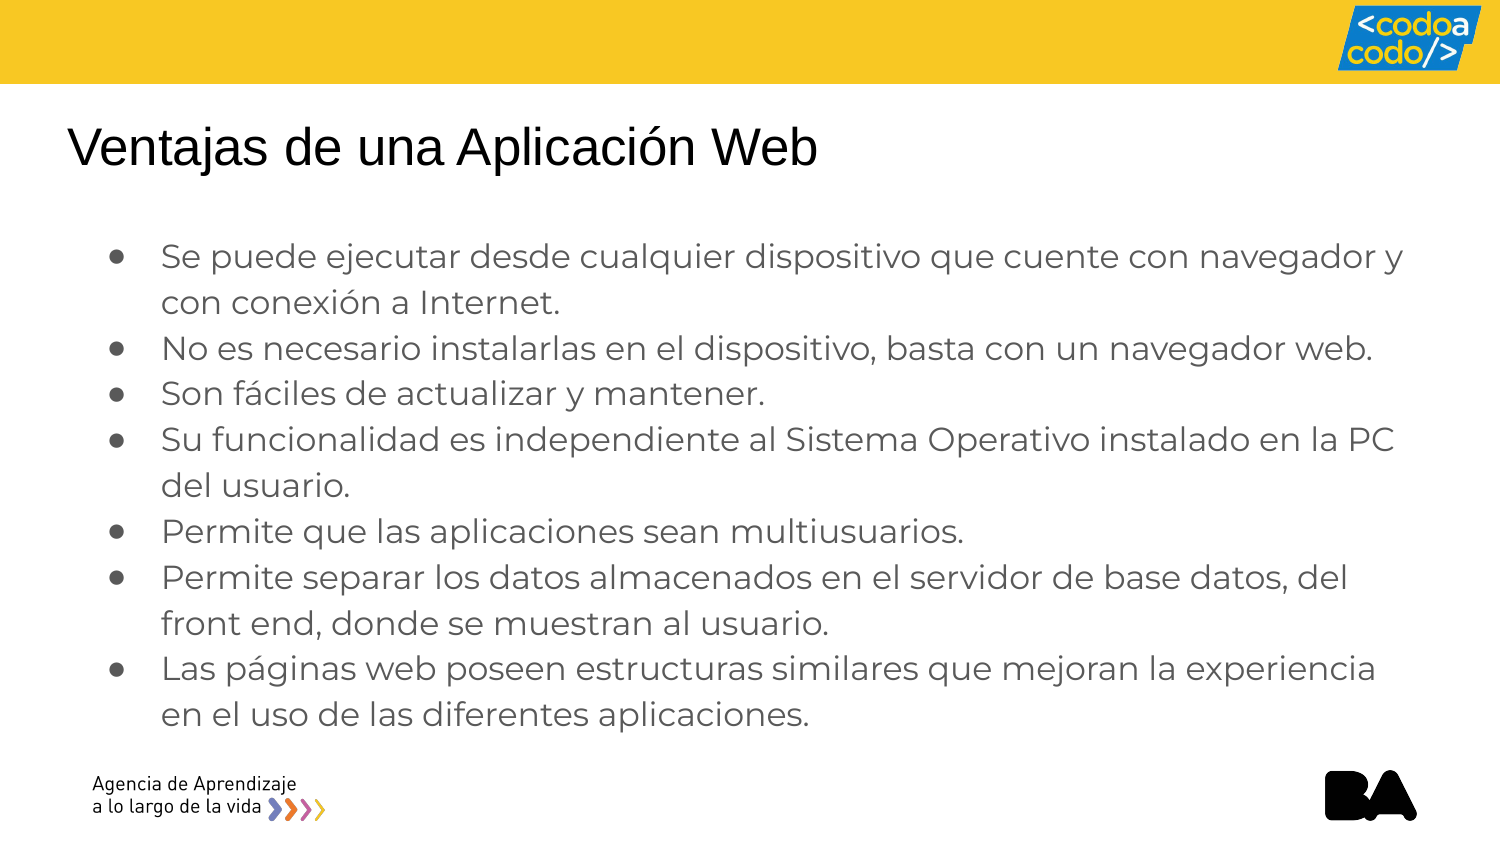

# Ventajas de una Aplicación Web
Se puede ejecutar desde cualquier dispositivo que cuente con navegador y con conexión a Internet.
No es necesario instalarlas en el dispositivo, basta con un navegador web.
Son fáciles de actualizar y mantener.
Su funcionalidad es independiente al Sistema Operativo instalado en la PC del usuario.
Permite que las aplicaciones sean multiusuarios.
Permite separar los datos almacenados en el servidor de base datos, del front end, donde se muestran al usuario.
Las páginas web poseen estructuras similares que mejoran la experiencia en el uso de las diferentes aplicaciones.